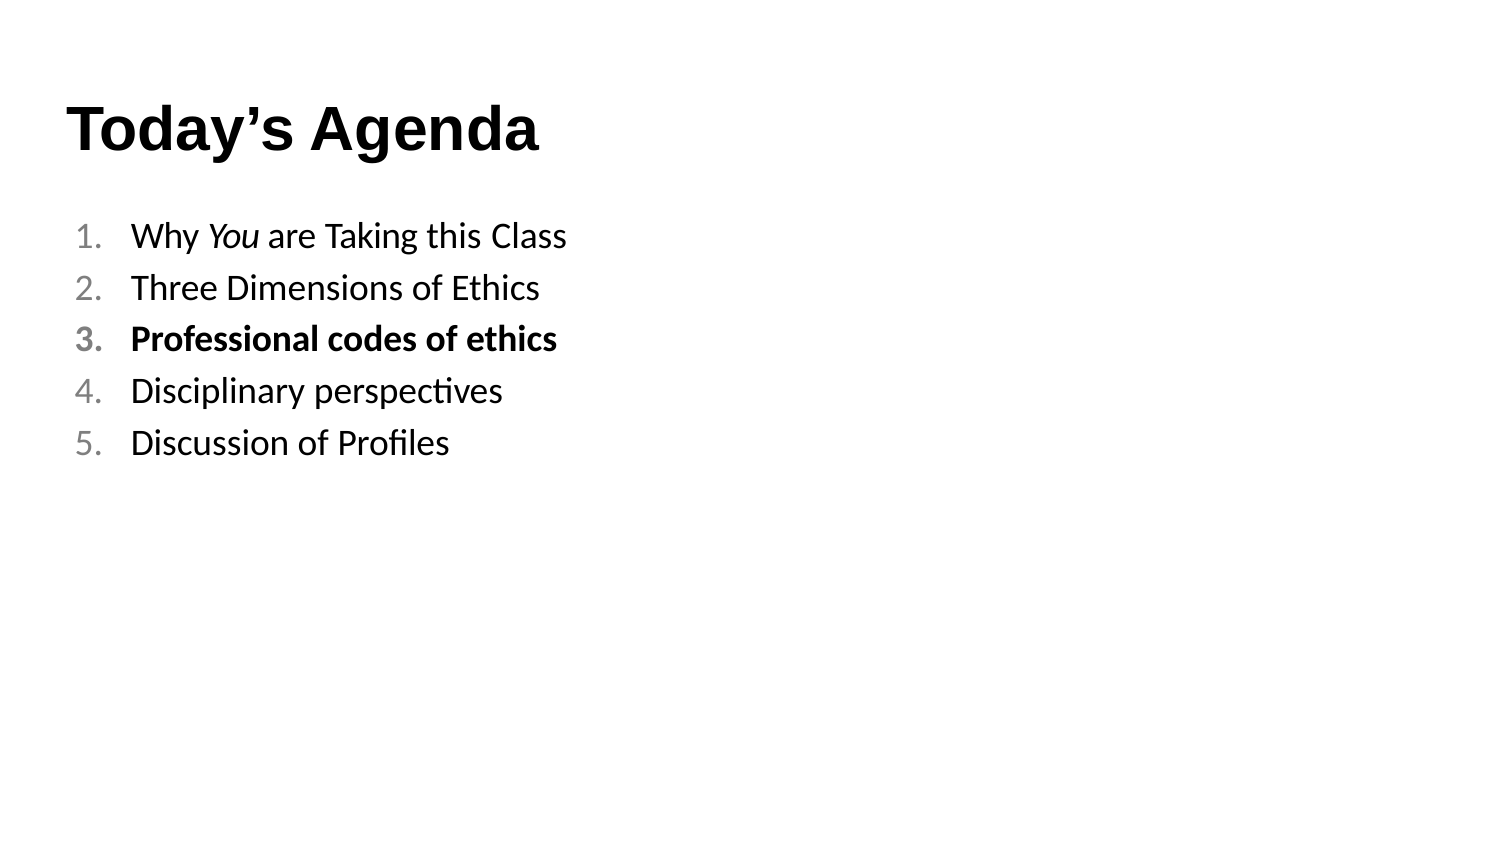

# Today’s Agenda
Why You are Taking this Class
Three Dimensions of Ethics
Professional codes of ethics
Disciplinary perspectives
Discussion of Profiles